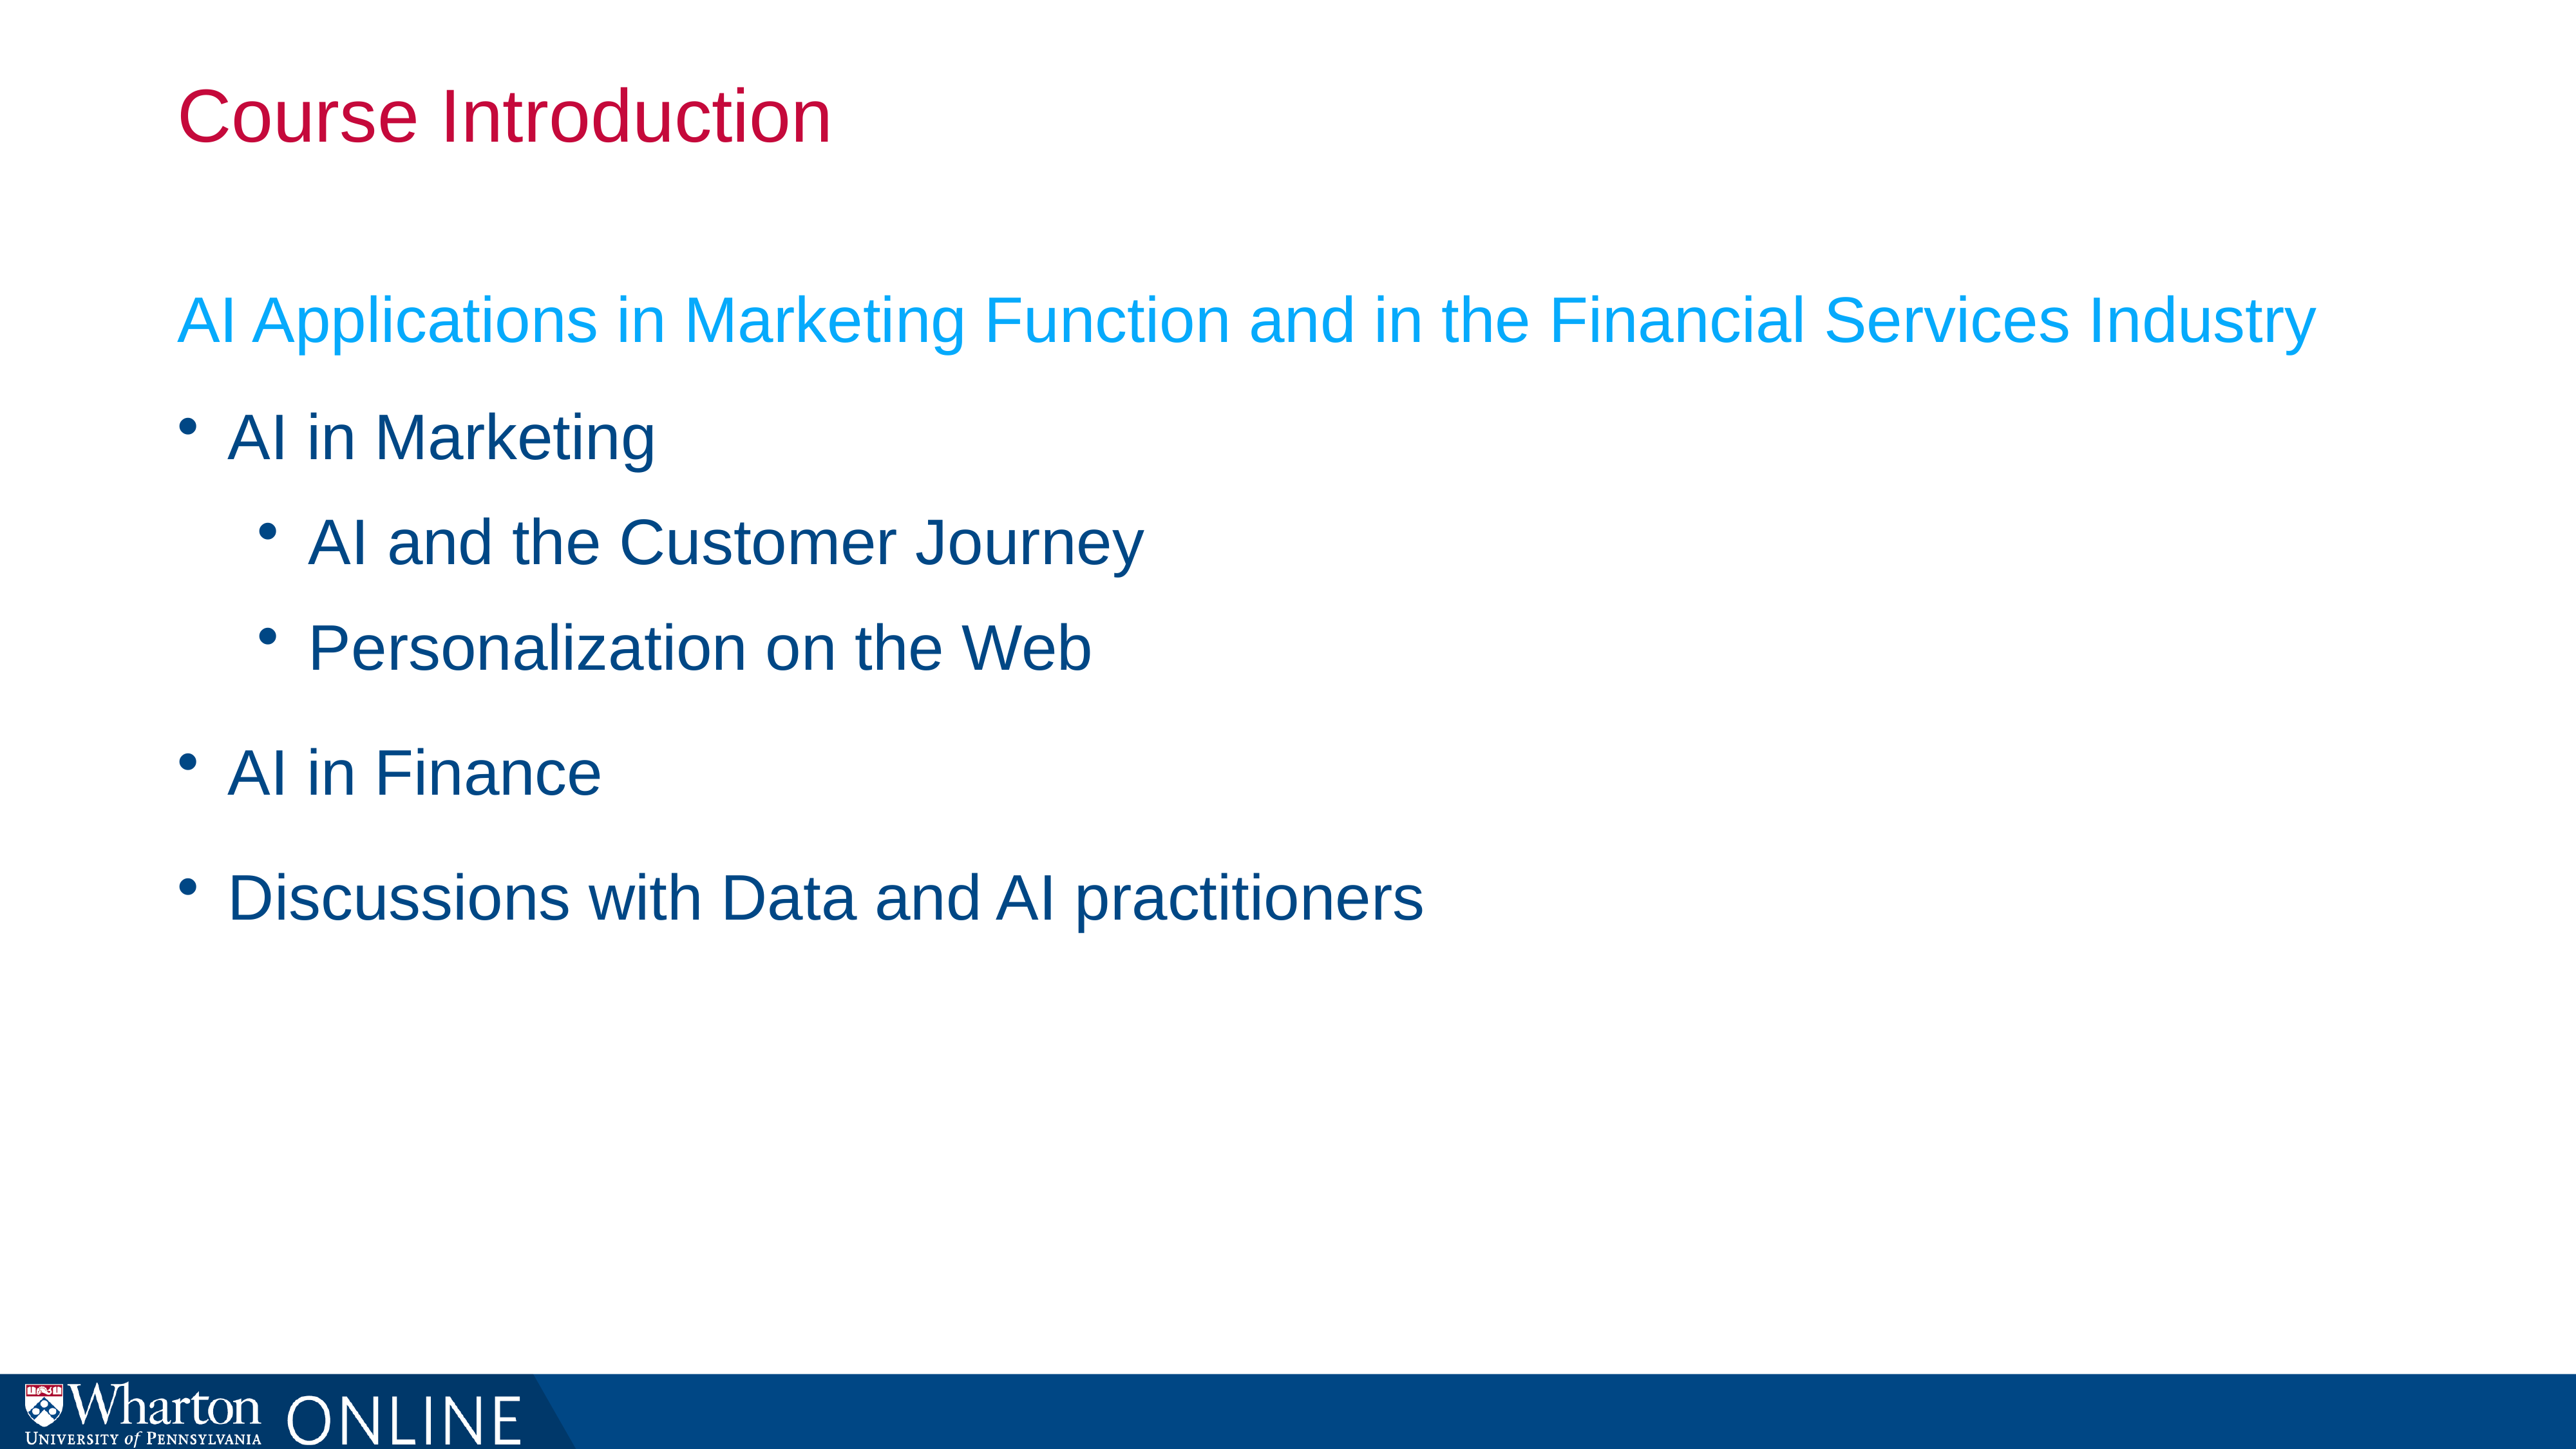

# Course Introduction
AI Applications in Marketing Function and in the Financial Services Industry
AI in Marketing
AI and the Customer Journey
Personalization on the Web
AI in Finance
Discussions with Data and AI practitioners